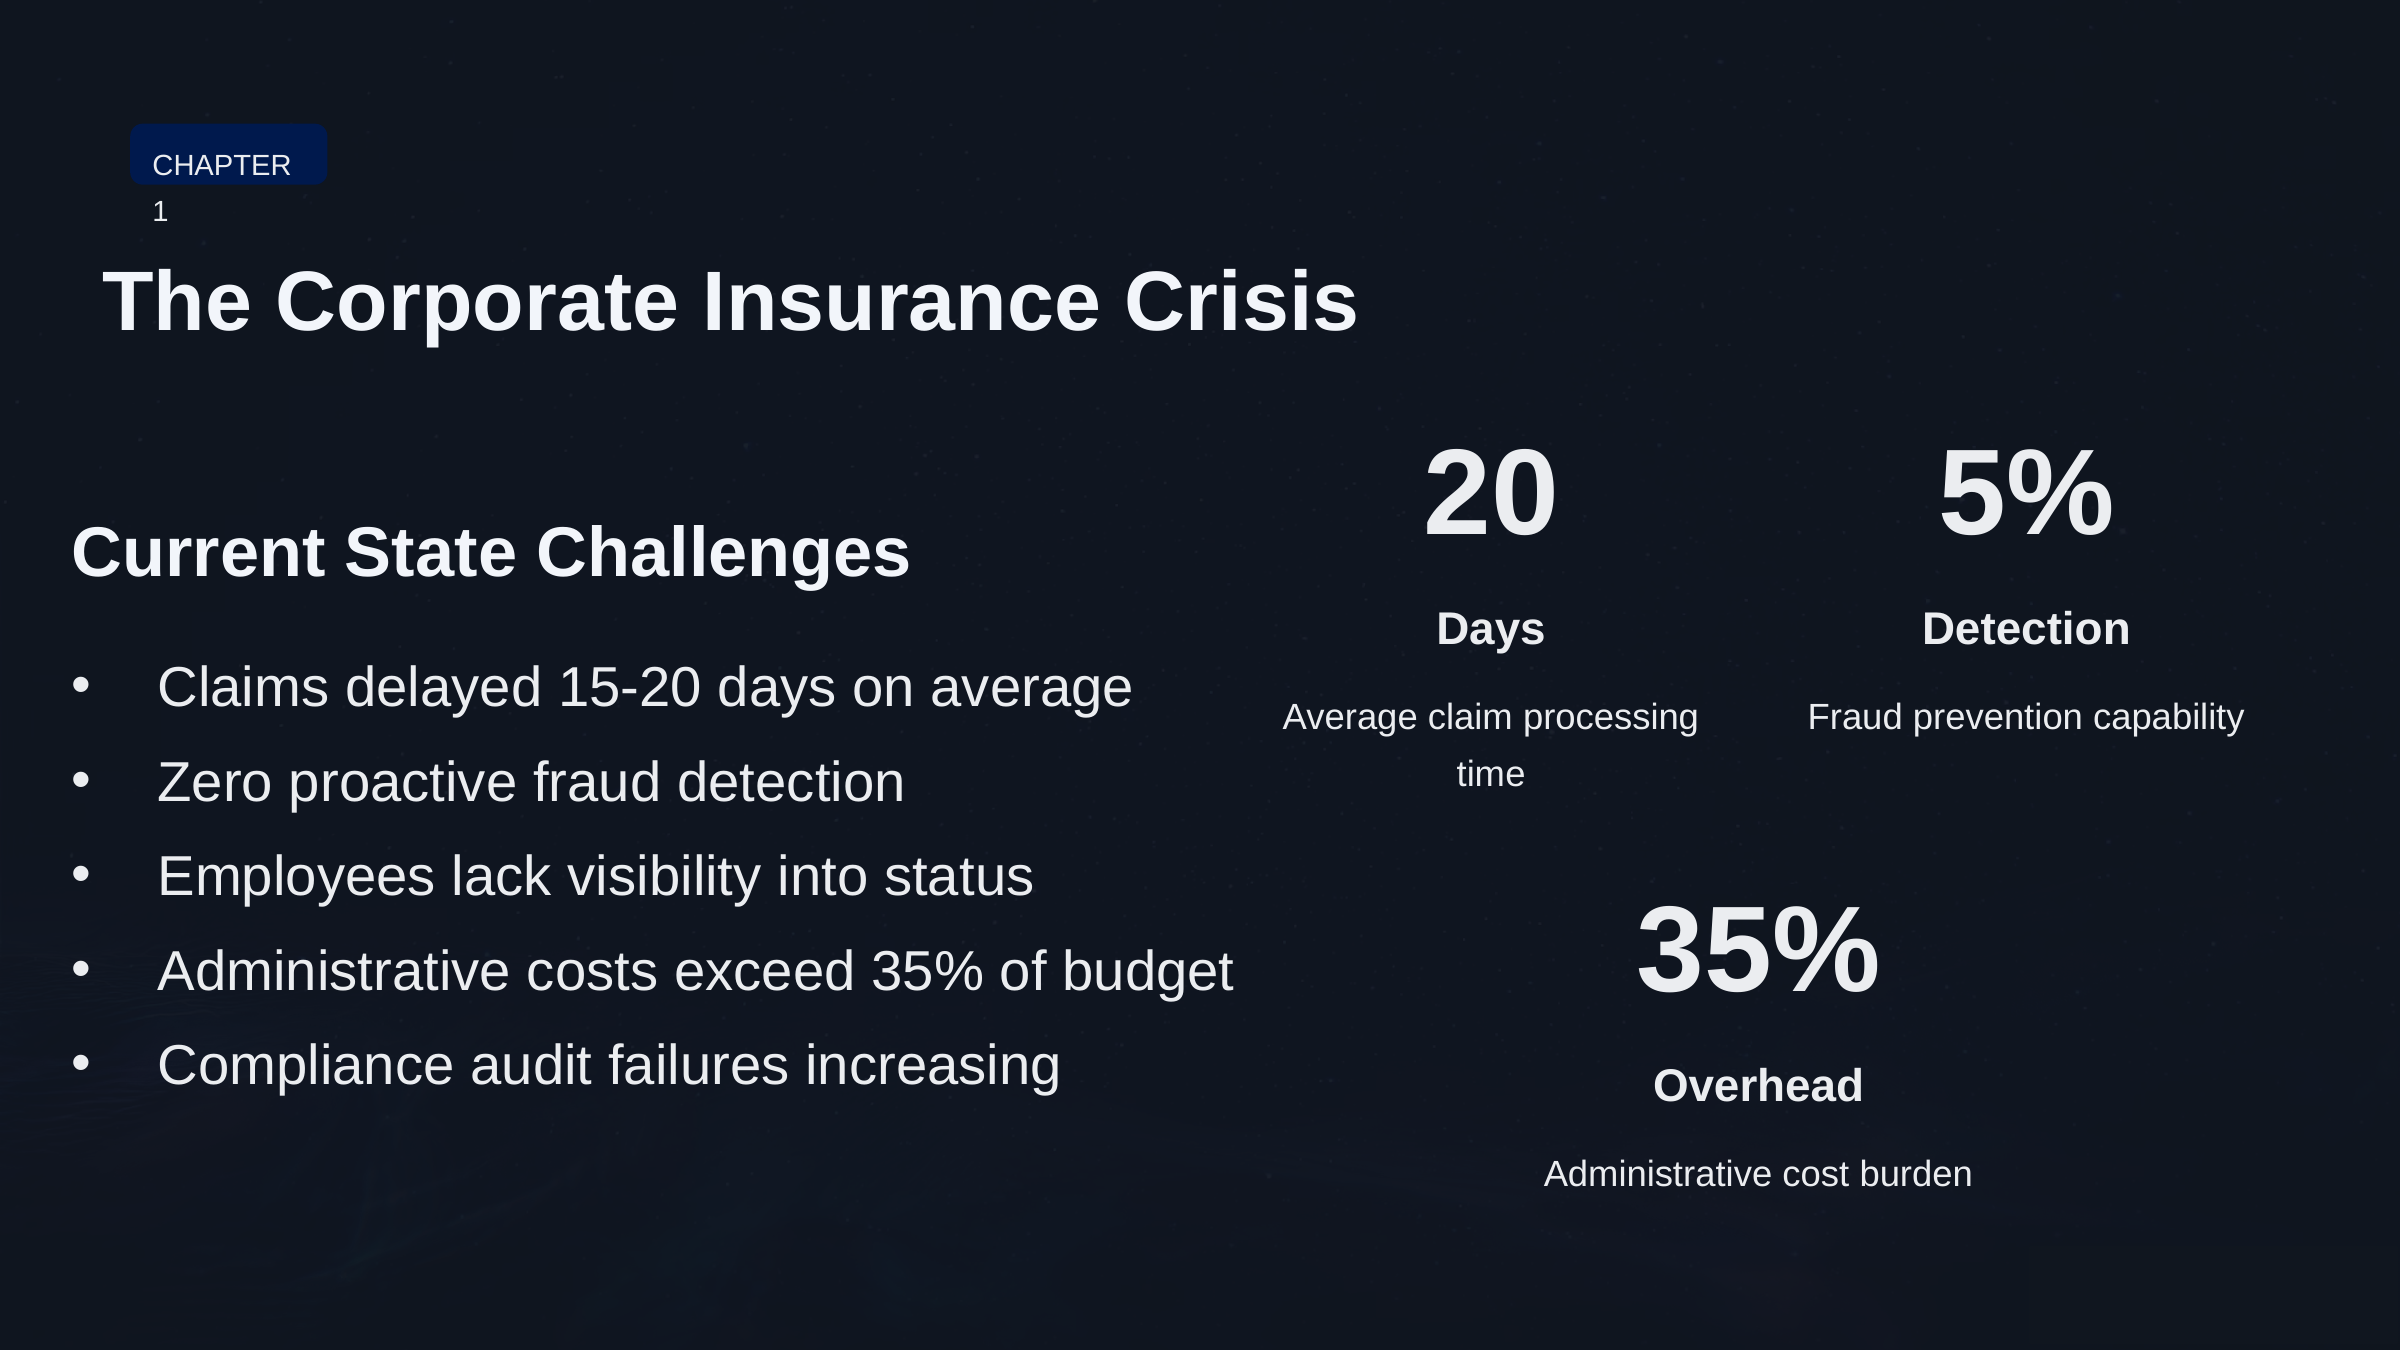

CHAPTER 1
The Corporate Insurance Crisis
20
5%
Current State Challenges
Days
Detection
Claims delayed 15-20 days on average
Average claim processing time
Fraud prevention capability
Zero proactive fraud detection
Employees lack visibility into status
35%
Administrative costs exceed 35% of budget
Compliance audit failures increasing
Overhead
Administrative cost burden